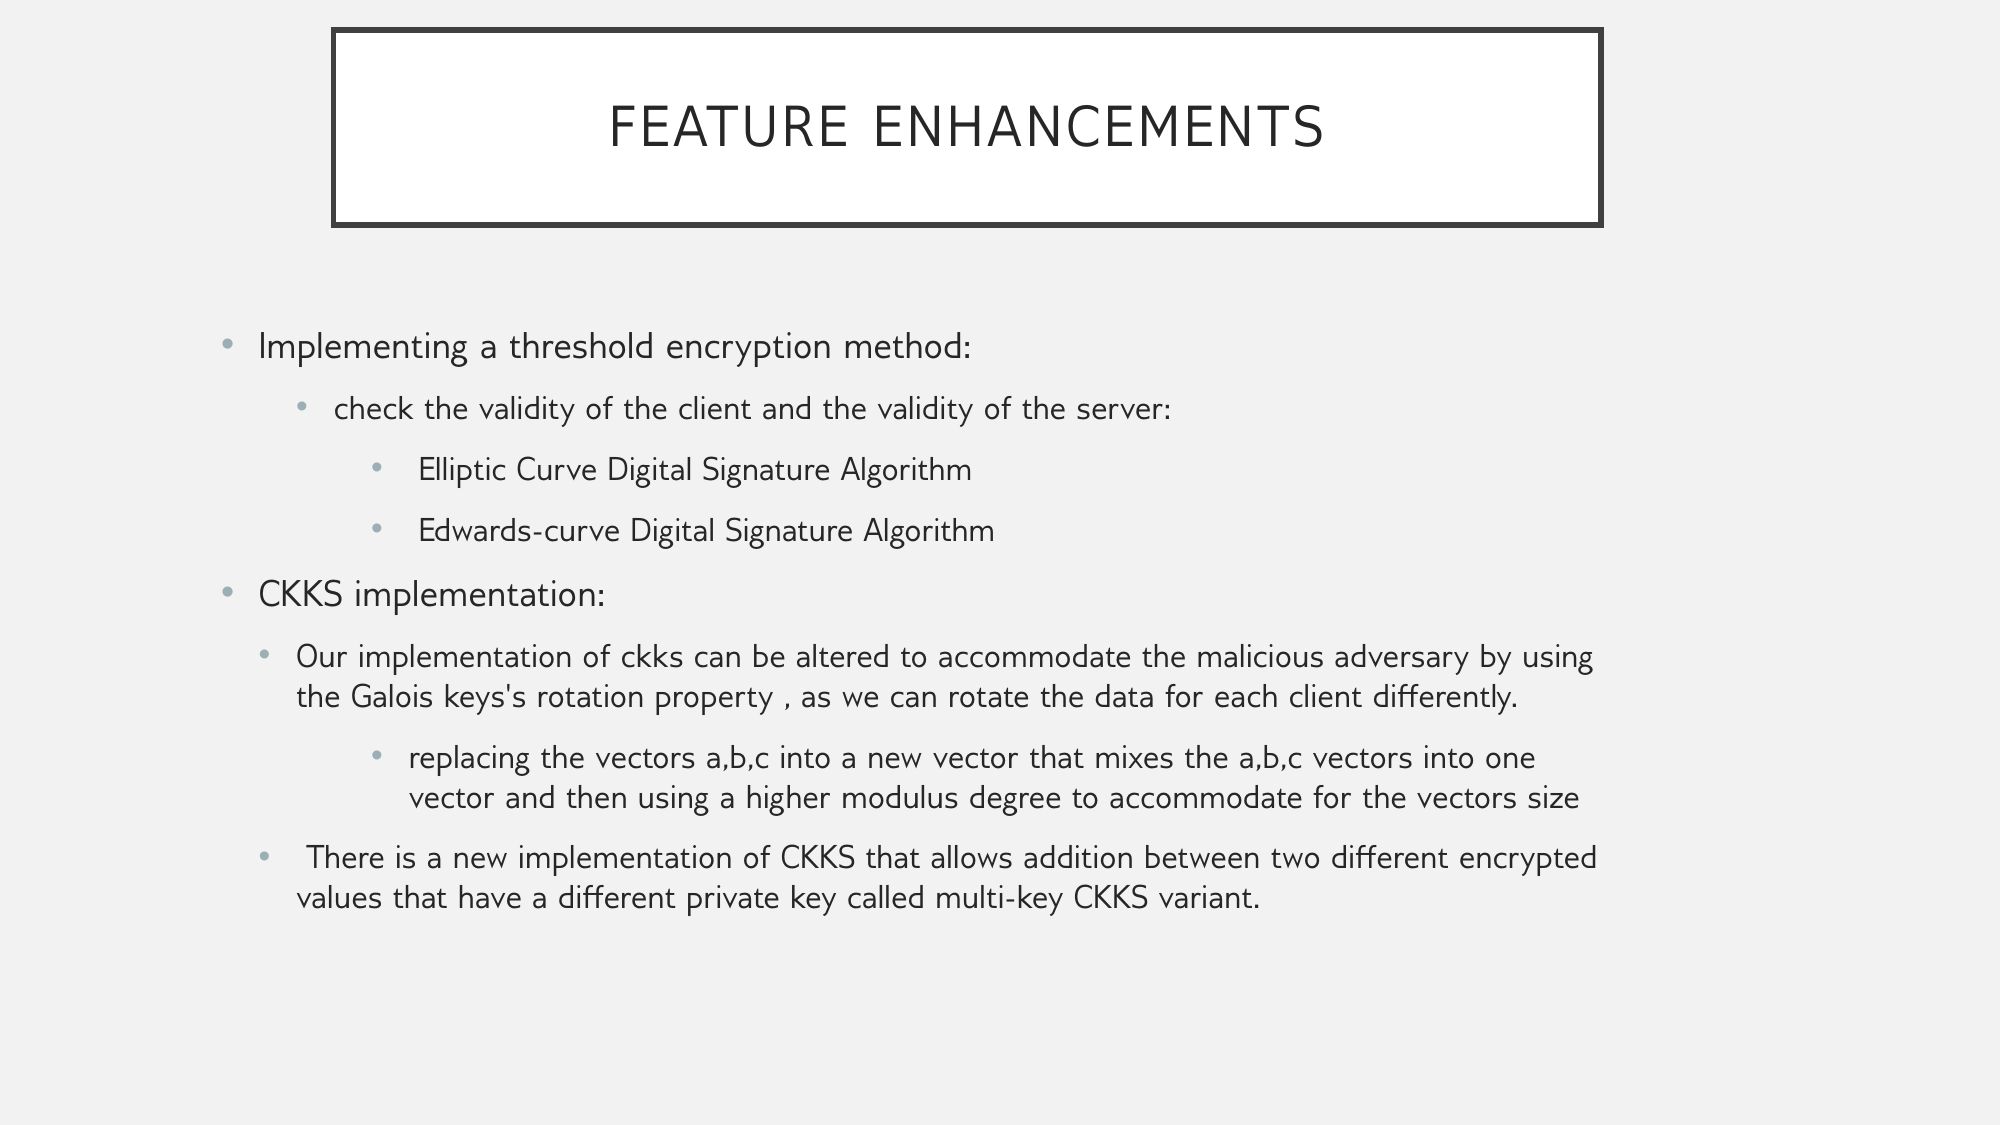

# Feature enhancements
Implementing a threshold encryption method:
check the validity of the client and the validity of the server:
 Elliptic Curve Digital Signature Algorithm
 Edwards-curve Digital Signature Algorithm
CKKS implementation:
Our implementation of ckks can be altered to accommodate the malicious adversary by using the Galois keys's rotation property , as we can rotate the data for each client differently.
replacing the vectors a,b,c into a new vector that mixes the a,b,c vectors into one vector and then using a higher modulus degree to accommodate for the vectors size
 There is a new implementation of CKKS that allows addition between two different encrypted values that have a different private key called multi-key CKKS variant.